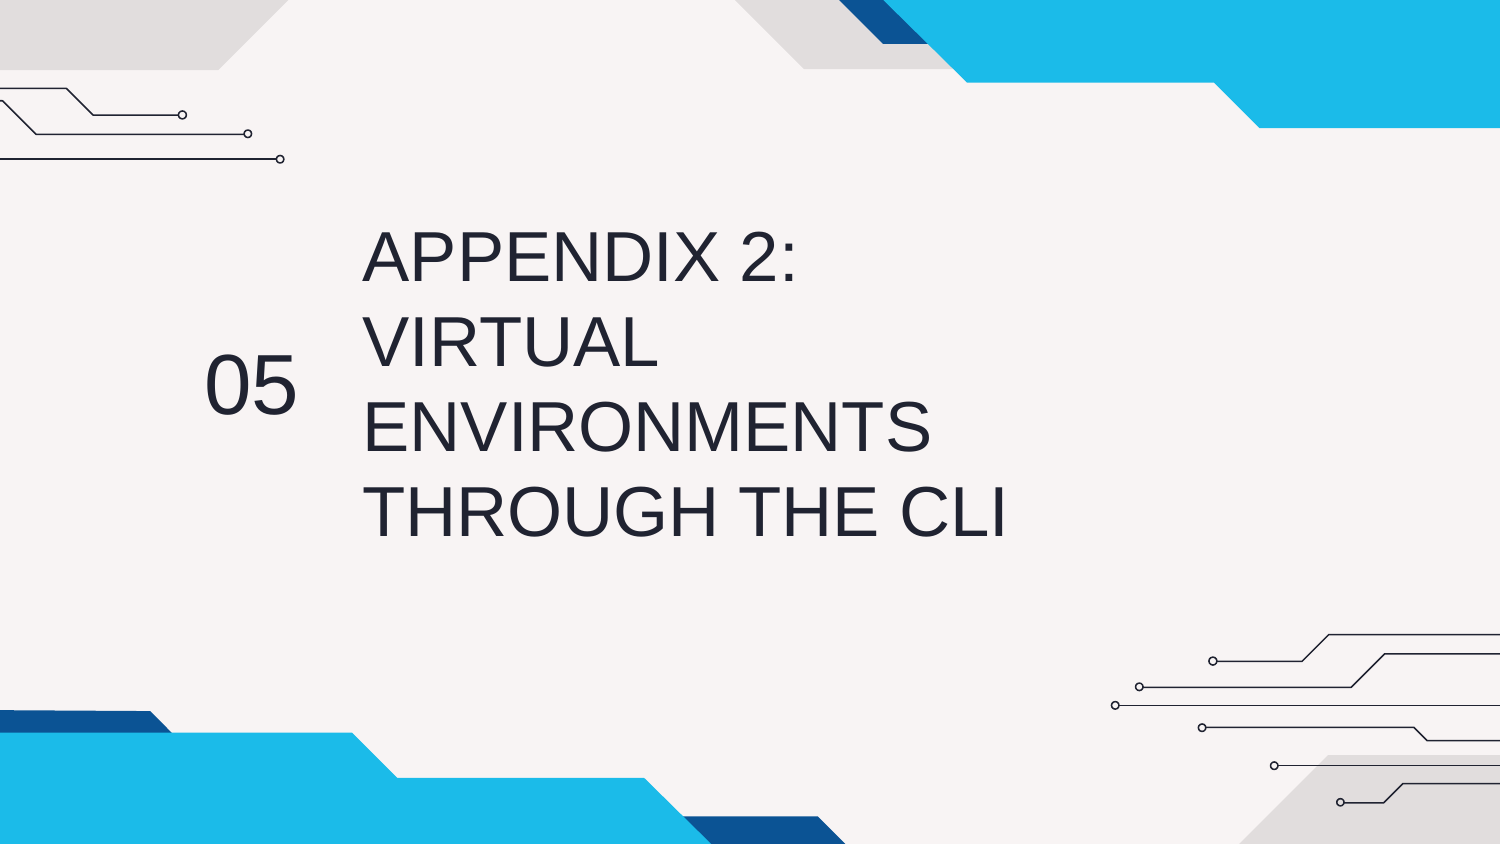

# APPENDIX 2: VIRTUAL ENVIRONMENTS THROUGH THE CLI
05